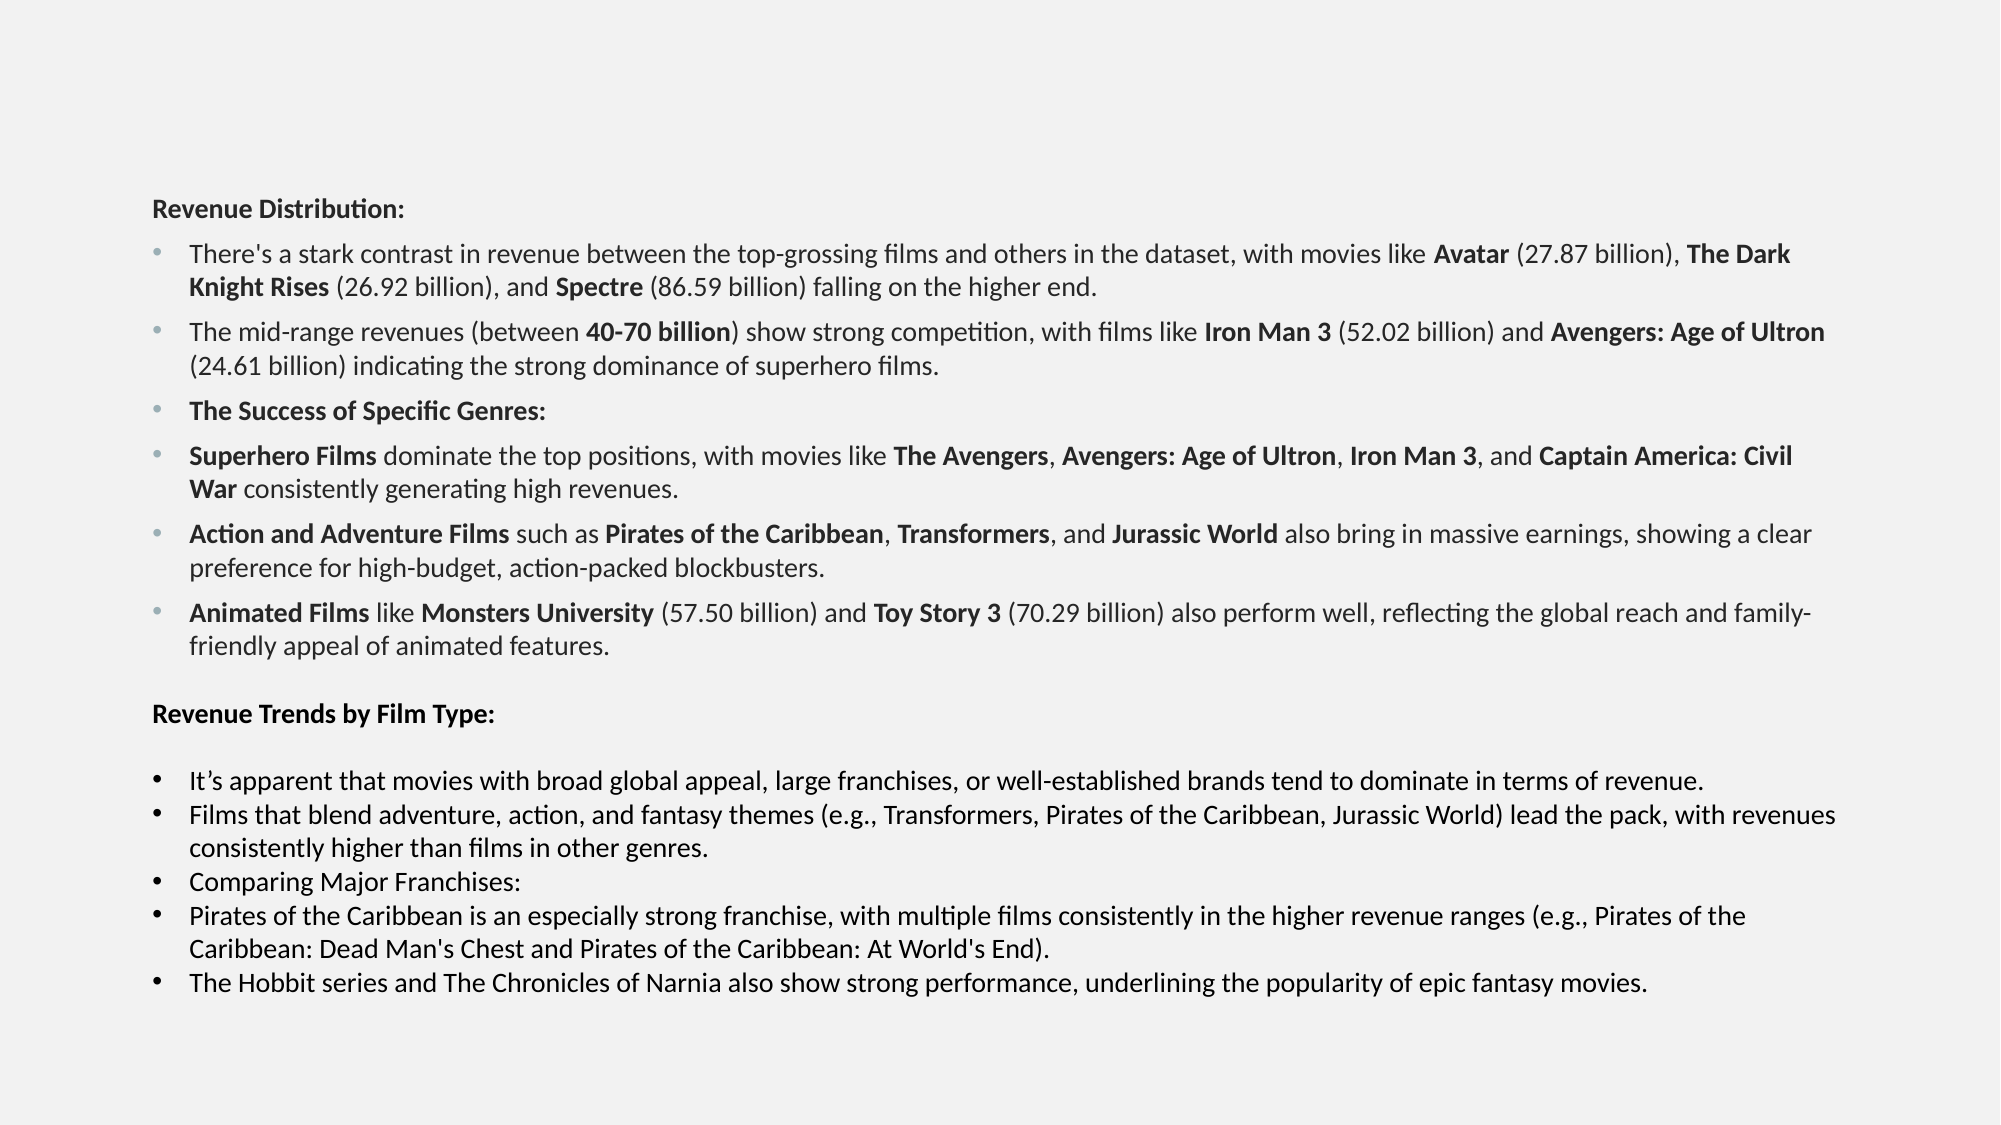

Revenue Distribution:
There's a stark contrast in revenue between the top-grossing films and others in the dataset, with movies like Avatar (27.87 billion), The Dark Knight Rises (26.92 billion), and Spectre (86.59 billion) falling on the higher end.
The mid-range revenues (between 40-70 billion) show strong competition, with films like Iron Man 3 (52.02 billion) and Avengers: Age of Ultron (24.61 billion) indicating the strong dominance of superhero films.
The Success of Specific Genres:
Superhero Films dominate the top positions, with movies like The Avengers, Avengers: Age of Ultron, Iron Man 3, and Captain America: Civil War consistently generating high revenues.
Action and Adventure Films such as Pirates of the Caribbean, Transformers, and Jurassic World also bring in massive earnings, showing a clear preference for high-budget, action-packed blockbusters.
Animated Films like Monsters University (57.50 billion) and Toy Story 3 (70.29 billion) also perform well, reflecting the global reach and family-friendly appeal of animated features.

Revenue Trends by Film Type:

It’s apparent that movies with broad global appeal, large franchises, or well-established brands tend to dominate in terms of revenue.
Films that blend adventure, action, and fantasy themes (e.g., Transformers, Pirates of the Caribbean, Jurassic World) lead the pack, with revenues consistently higher than films in other genres.
Comparing Major Franchises:
Pirates of the Caribbean is an especially strong franchise, with multiple films consistently in the higher revenue ranges (e.g., Pirates of the Caribbean: Dead Man's Chest and Pirates of the Caribbean: At World's End).
The Hobbit series and The Chronicles of Narnia also show strong performance, underlining the popularity of epic fantasy movies.